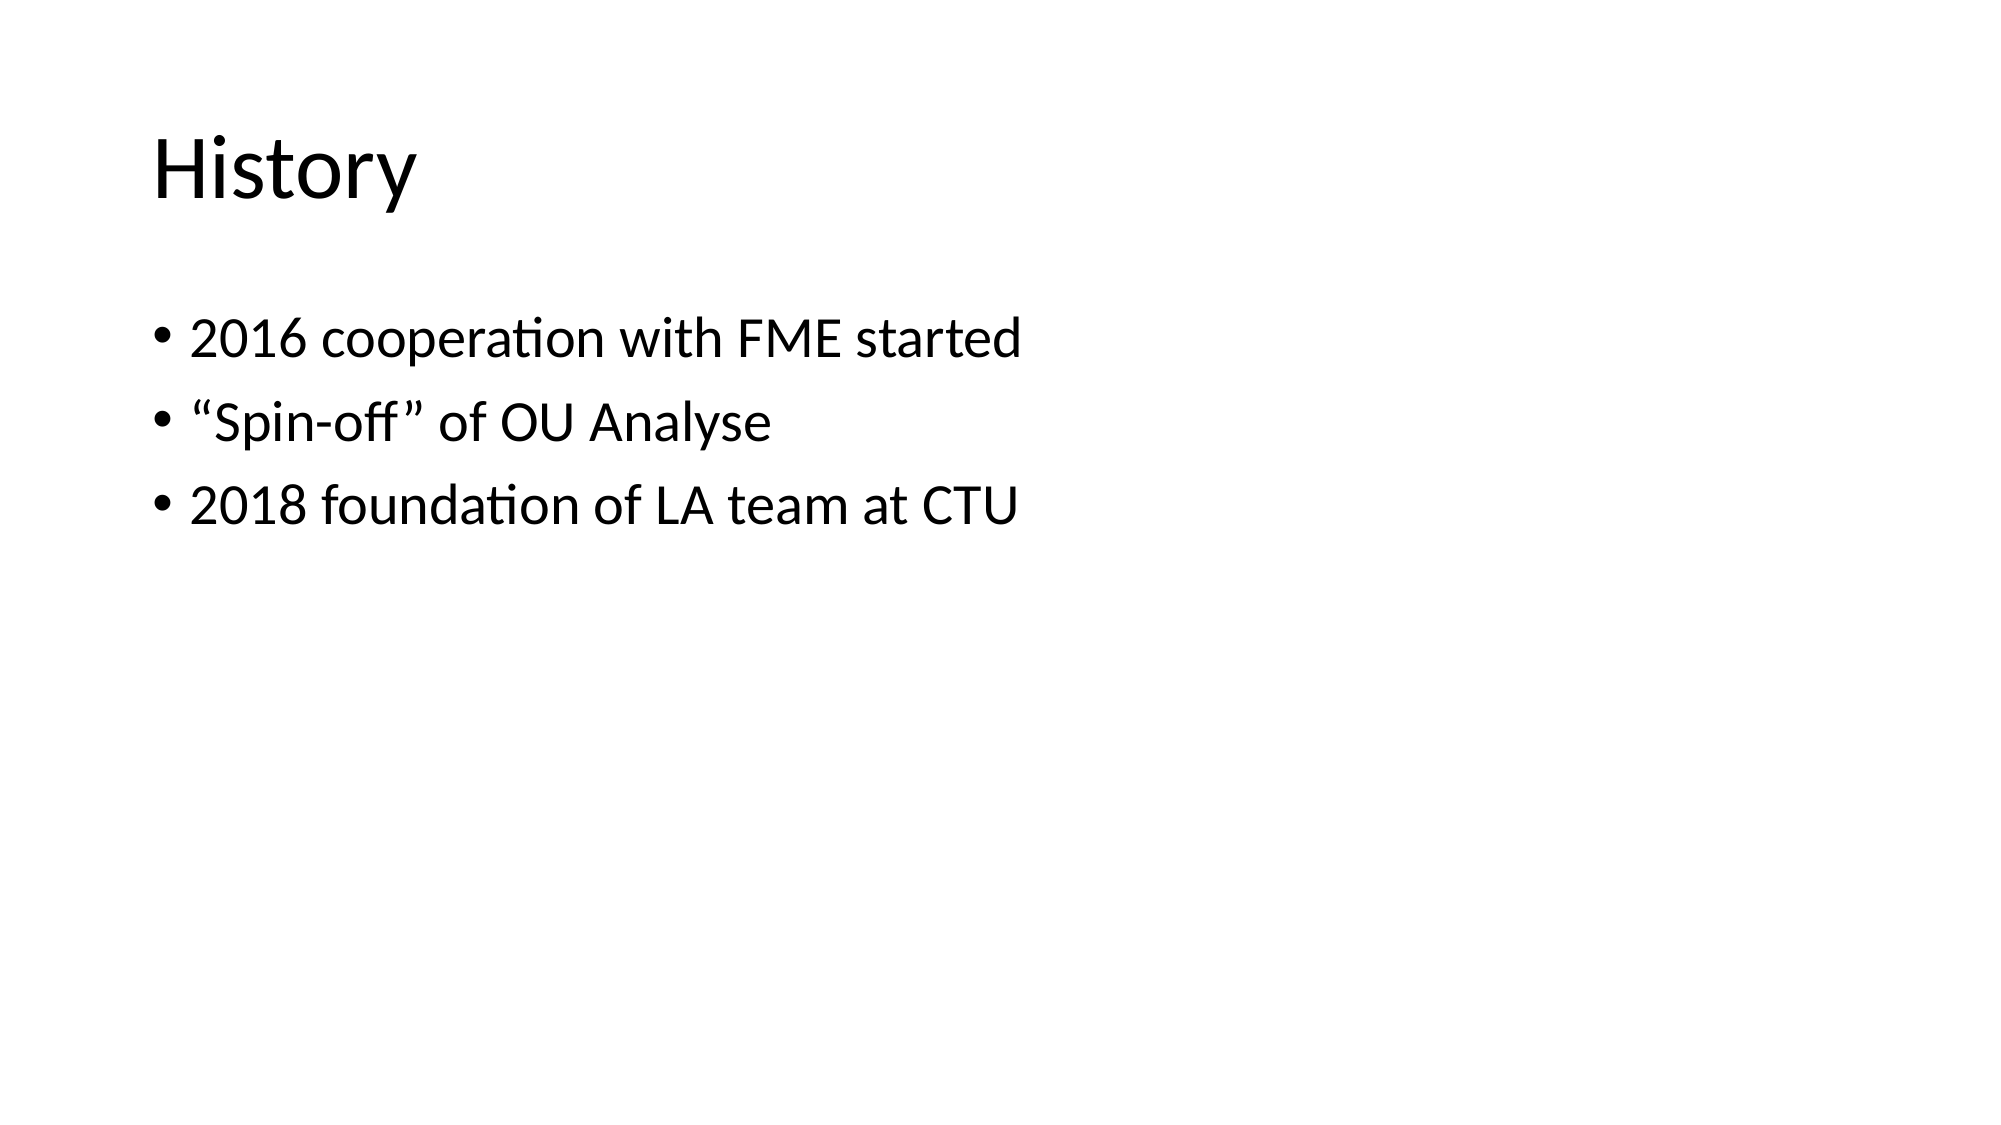

# History
2016 cooperation with FME started
“Spin-off” of OU Analyse
2018 foundation of LA team at CTU